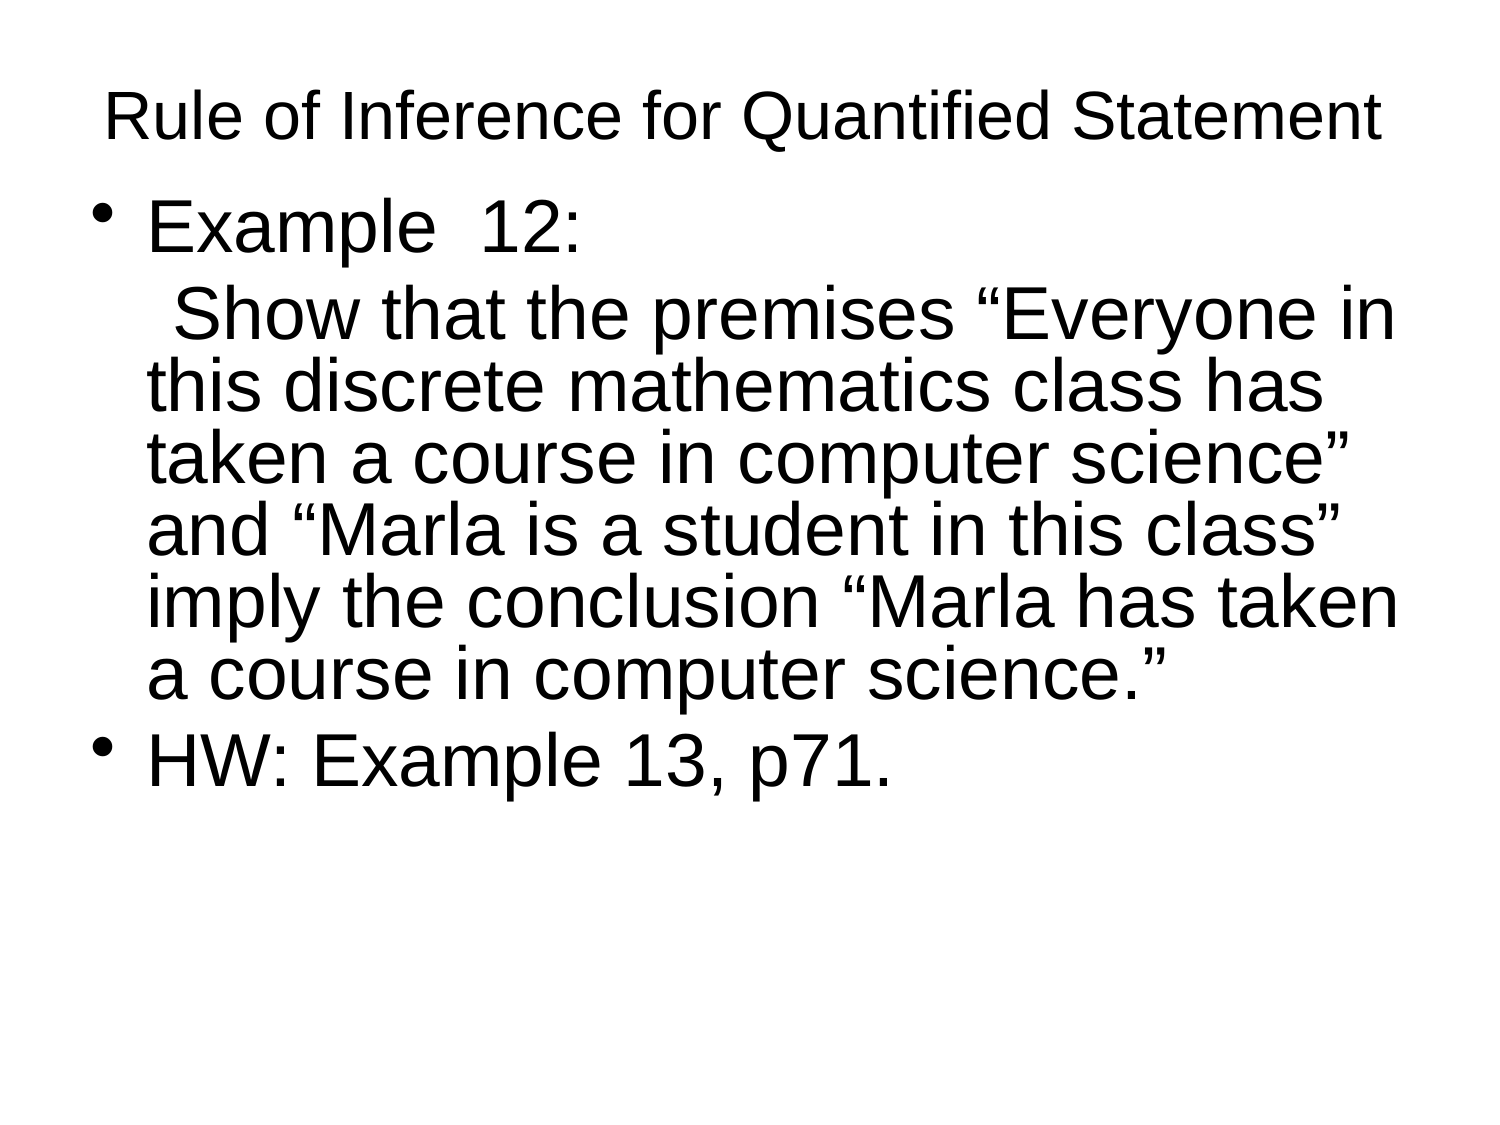

# Rule of Inference for Quantified Statement
Example  12:
    Show that the premises “Everyone in this discrete mathematics class has taken a course in computer science” and “Marla is a student in this class” imply the conclusion “Marla has taken a course in computer science.”
HW: Example 13, p71.